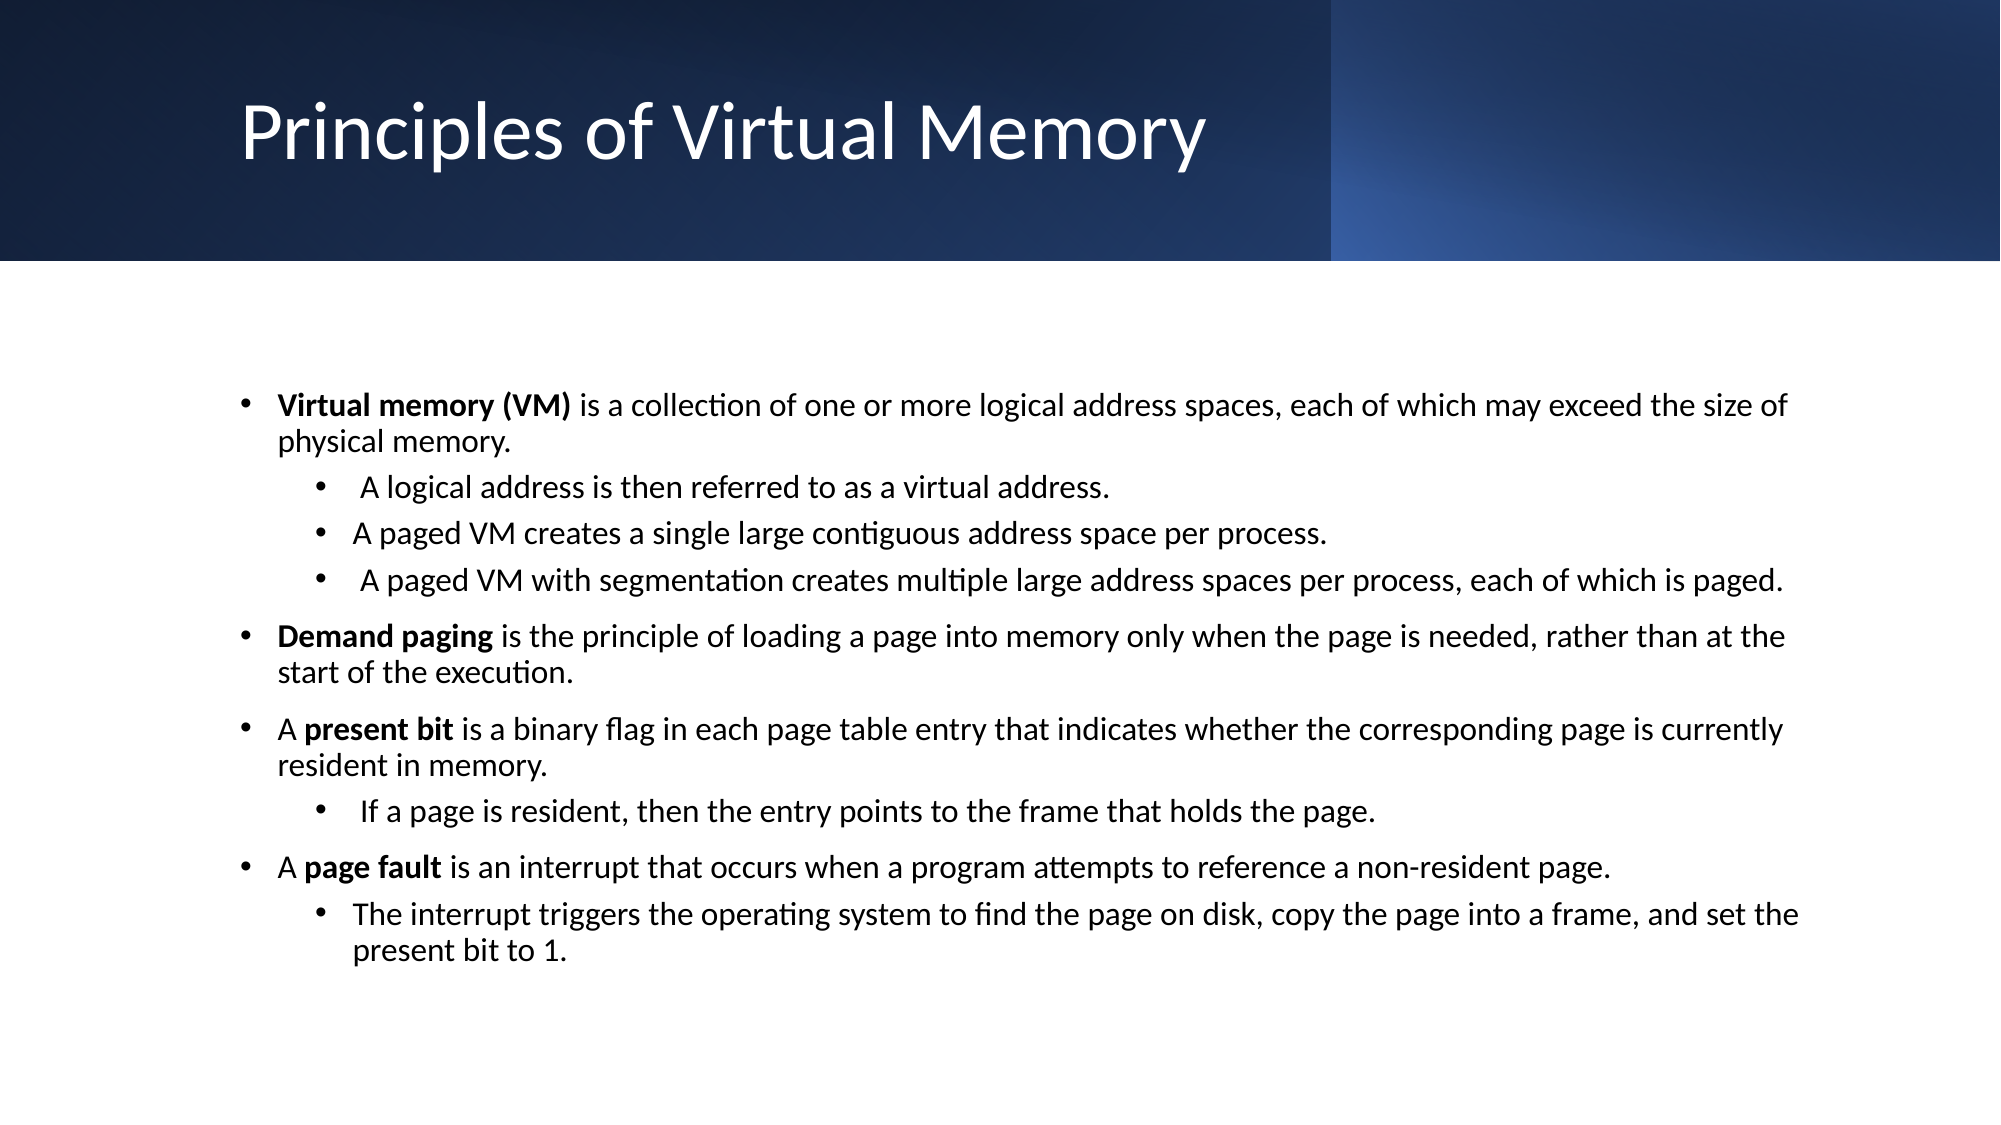

# Principles of Virtual Memory
Virtual memory (VM) is a collection of one or more logical address spaces, each of which may exceed the size of physical memory.
 A logical address is then referred to as a virtual address.
A paged VM creates a single large contiguous address space per process.
 A paged VM with segmentation creates multiple large address spaces per process, each of which is paged.
Demand paging is the principle of loading a page into memory only when the page is needed, rather than at the start of the execution.
A present bit is a binary flag in each page table entry that indicates whether the corresponding page is currently resident in memory.
 If a page is resident, then the entry points to the frame that holds the page.
A page fault is an interrupt that occurs when a program attempts to reference a non-resident page.
The interrupt triggers the operating system to find the page on disk, copy the page into a frame, and set the present bit to 1.